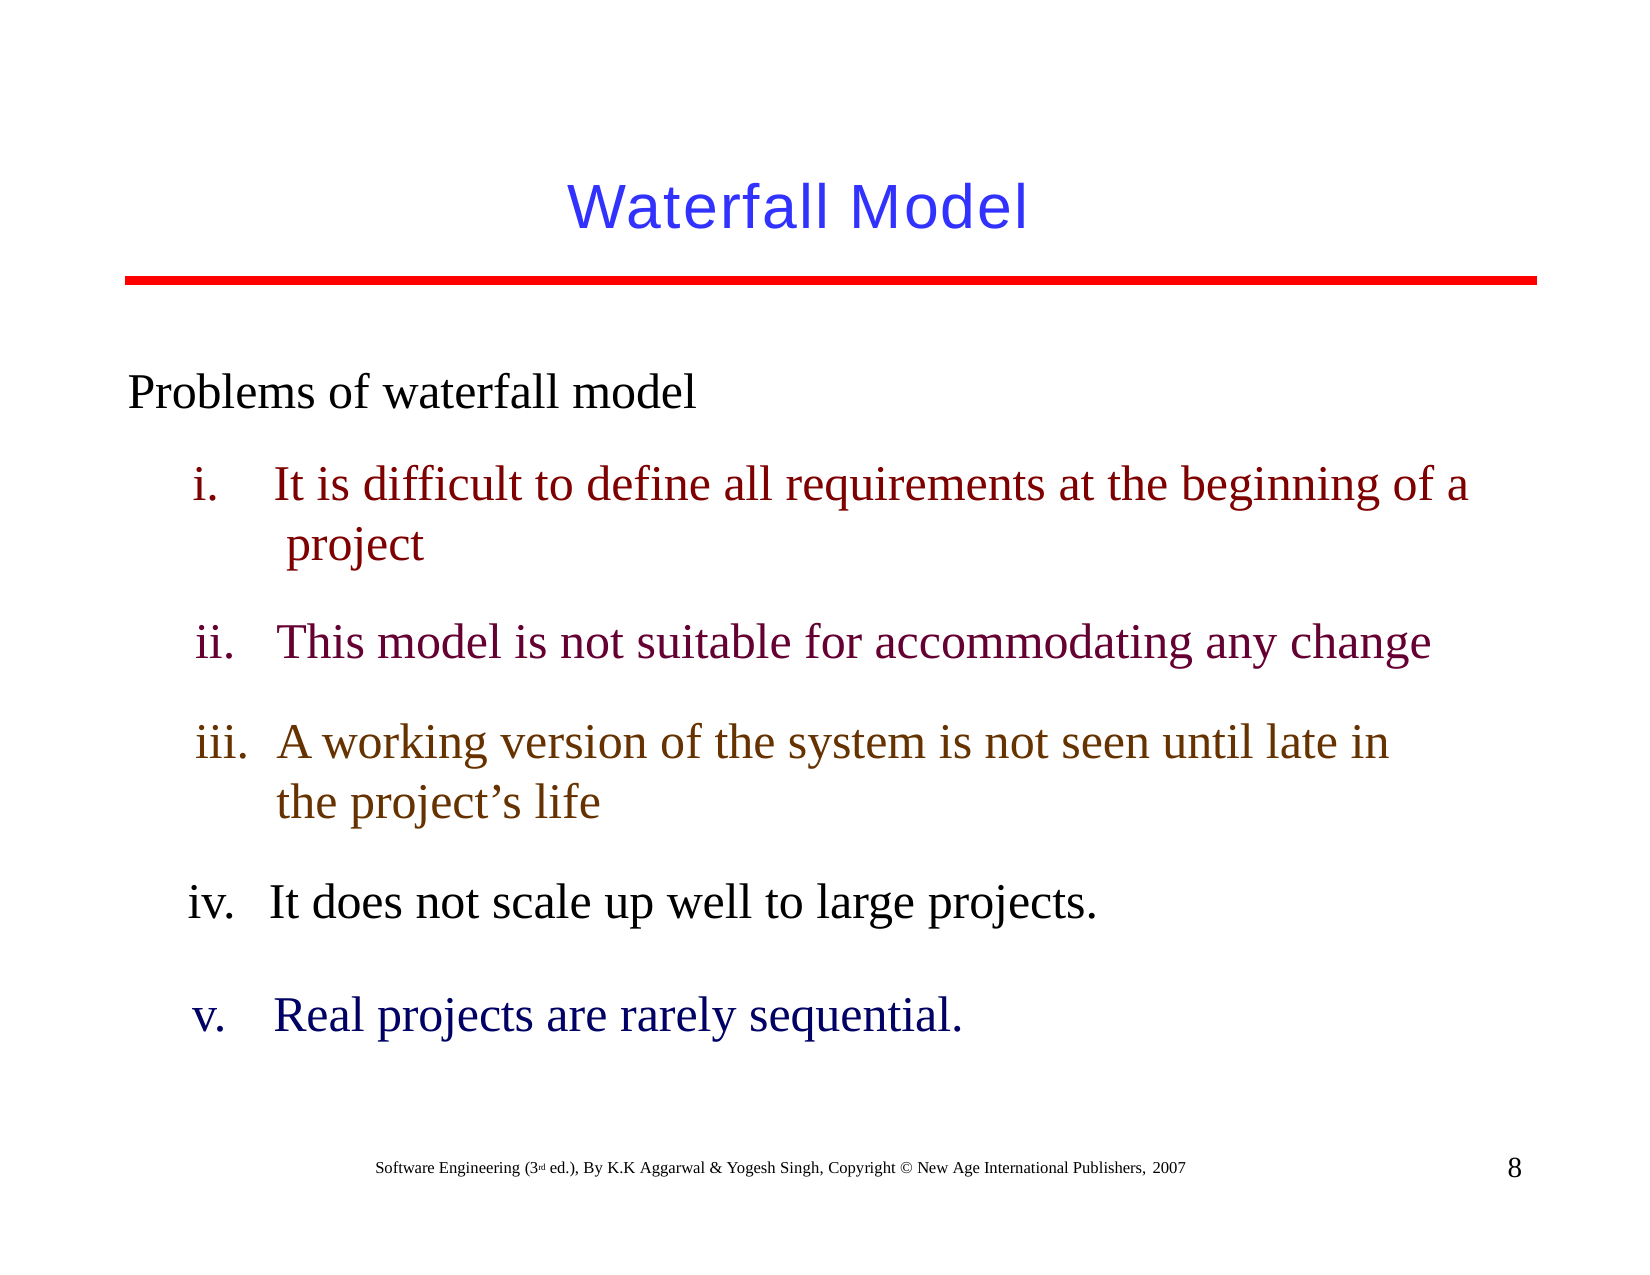

# Waterfall Model

Problems of waterfall model
It is difficult to define all requirements at the beginning of a  project
This model is not suitable for accommodating any change
A working version of the system is not seen until late in  the project’s life
It does not scale up well to large projects.

Real projects are rarely sequential.
8
Software Engineering (3rd  ed.), By K.K Aggarwal & Yogesh Singh, Copyright © New Age International Publishers, 2007